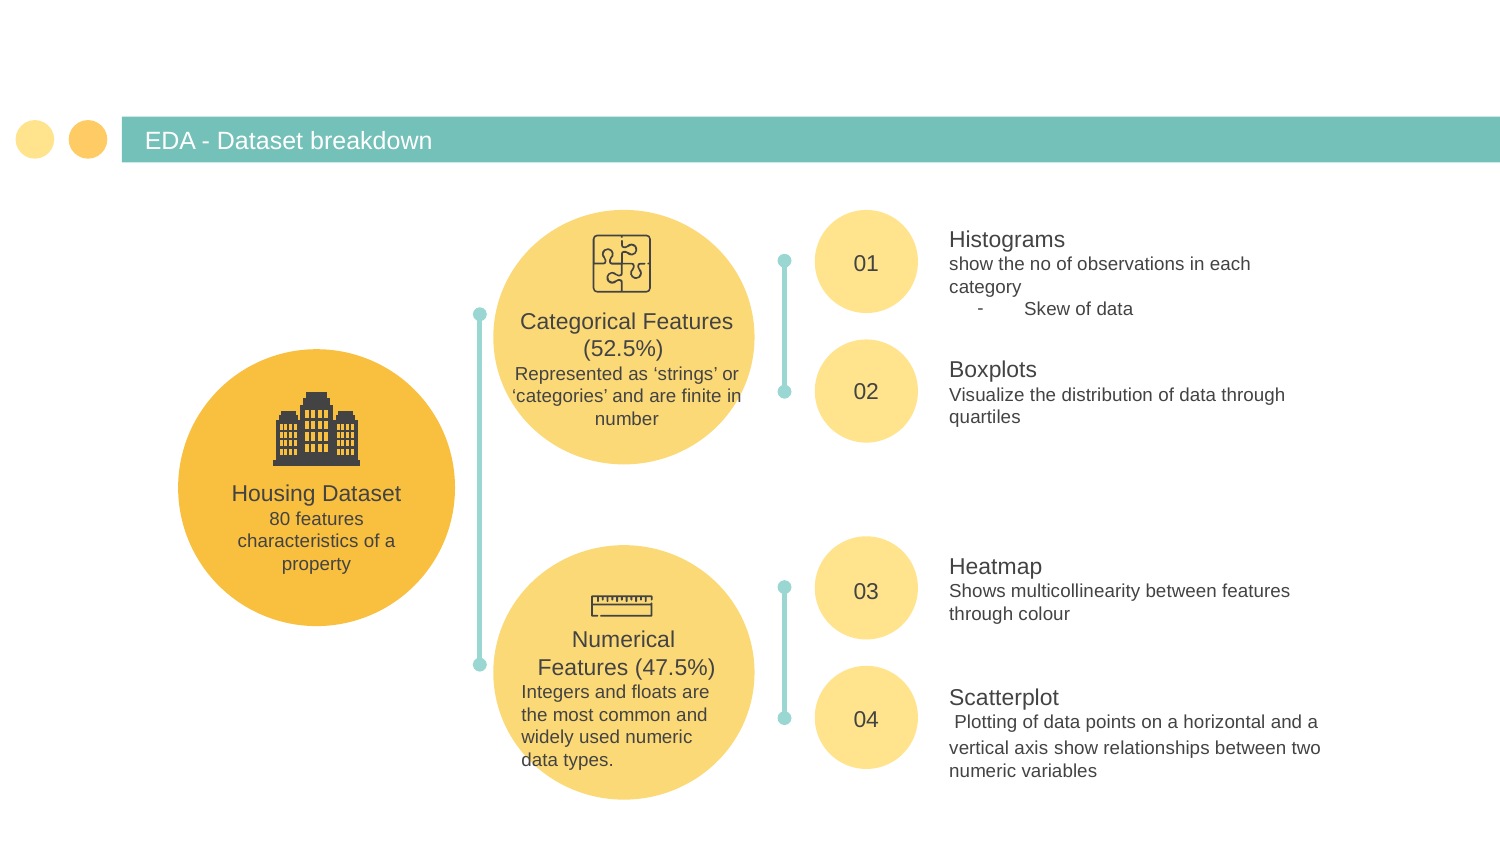

# EDA - Dataset breakdown

Histograms
show the no of observations in each category
Skew of data

01
Categorical Features (52.5%)
Represented as ‘strings’ or ‘categories’ and are finite in number

Boxplots
Visualize the distribution of data through quartiles
02

Housing Dataset
80 features characteristics of a property

Heatmap
Shows multicollinearity between features through colour
03

Numerical
Features (47.5%)
Integers and floats are the most common and widely used numeric data types.

Scatterplot
 Plotting of data points on a horizontal and a vertical axis show relationships between two numeric variables
04